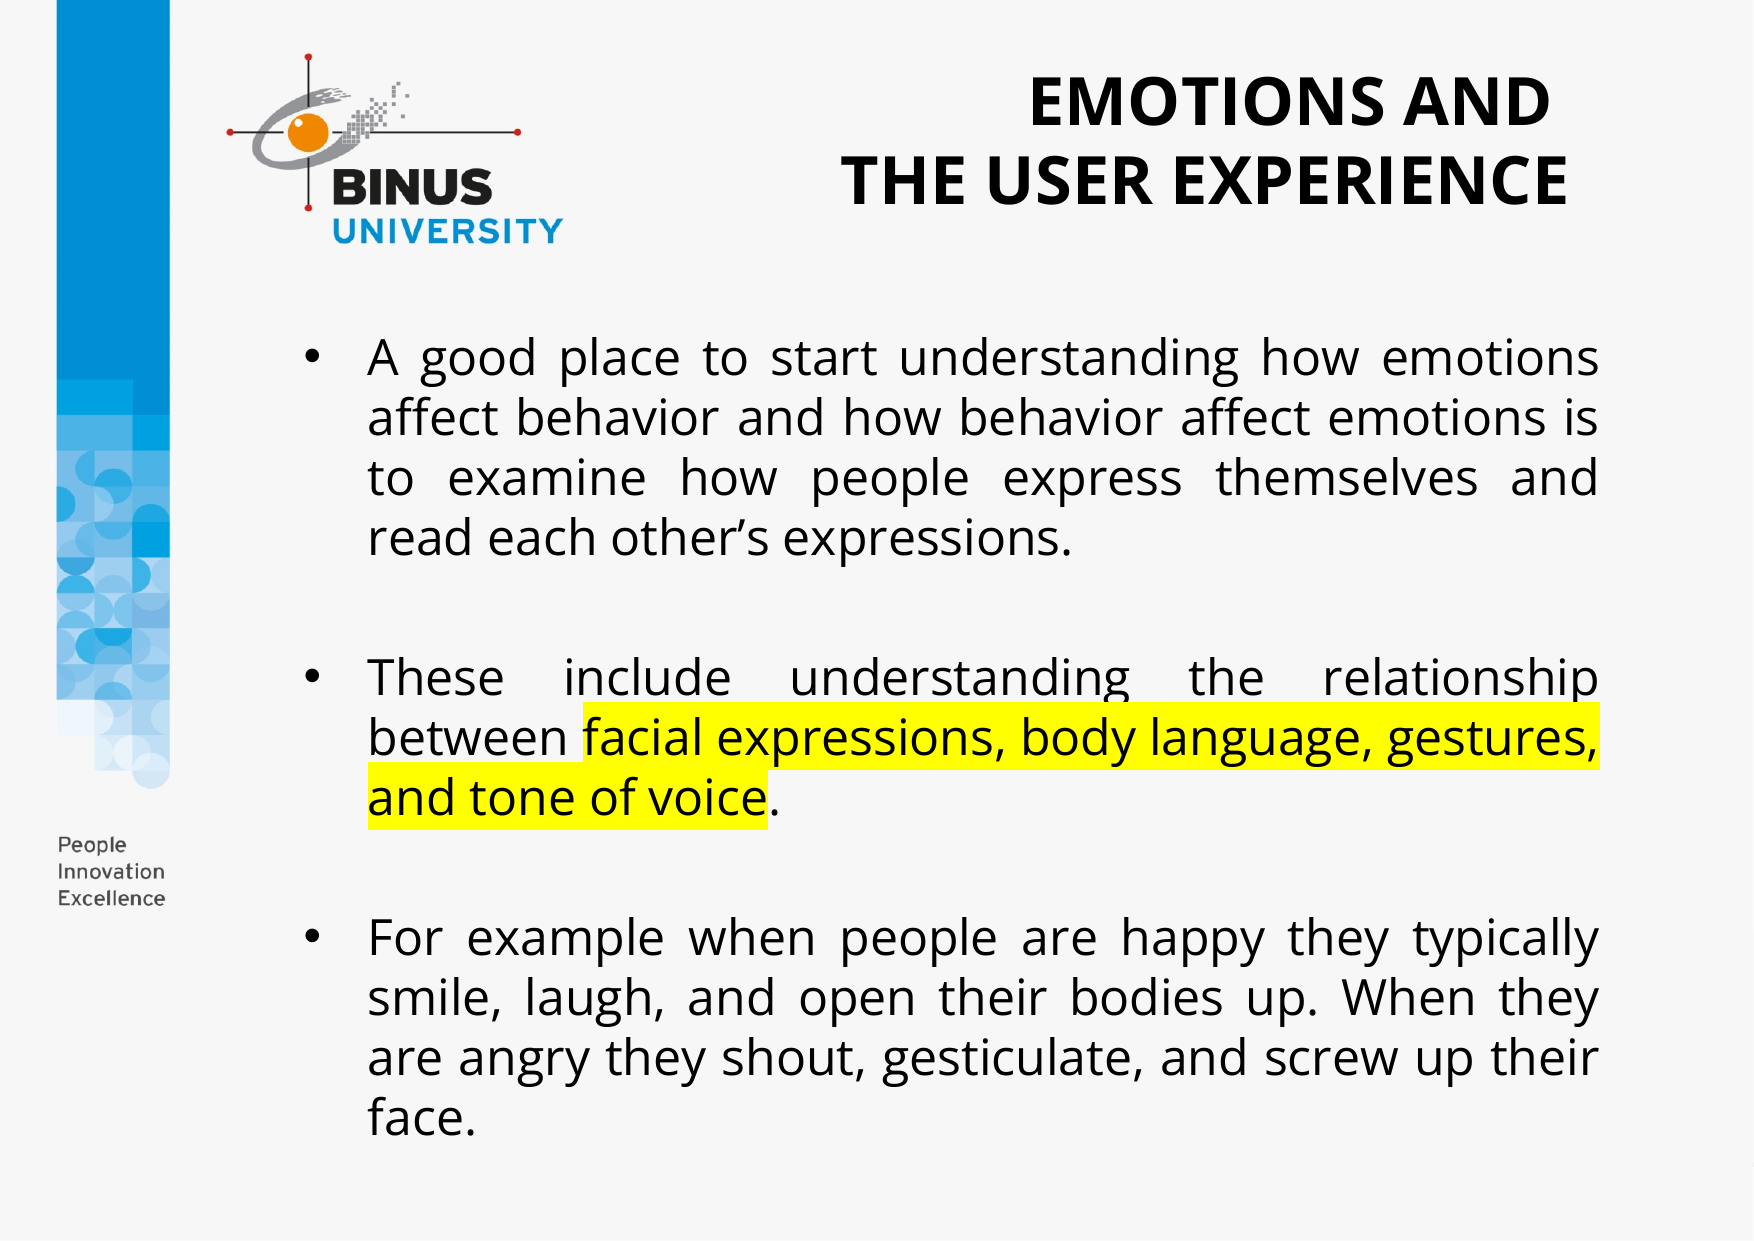

EMOTIONS AND
THE USER EXPERIENCE
A good place to start understanding how emotions affect behavior and how behavior affect emotions is to examine how people express themselves and read each other’s expressions.

These include understanding the relationship between facial expressions, body language, gestures, and tone of voice.

For example when people are happy they typically smile, laugh, and open their bodies up. When they are angry they shout, gesticulate, and screw up their face.